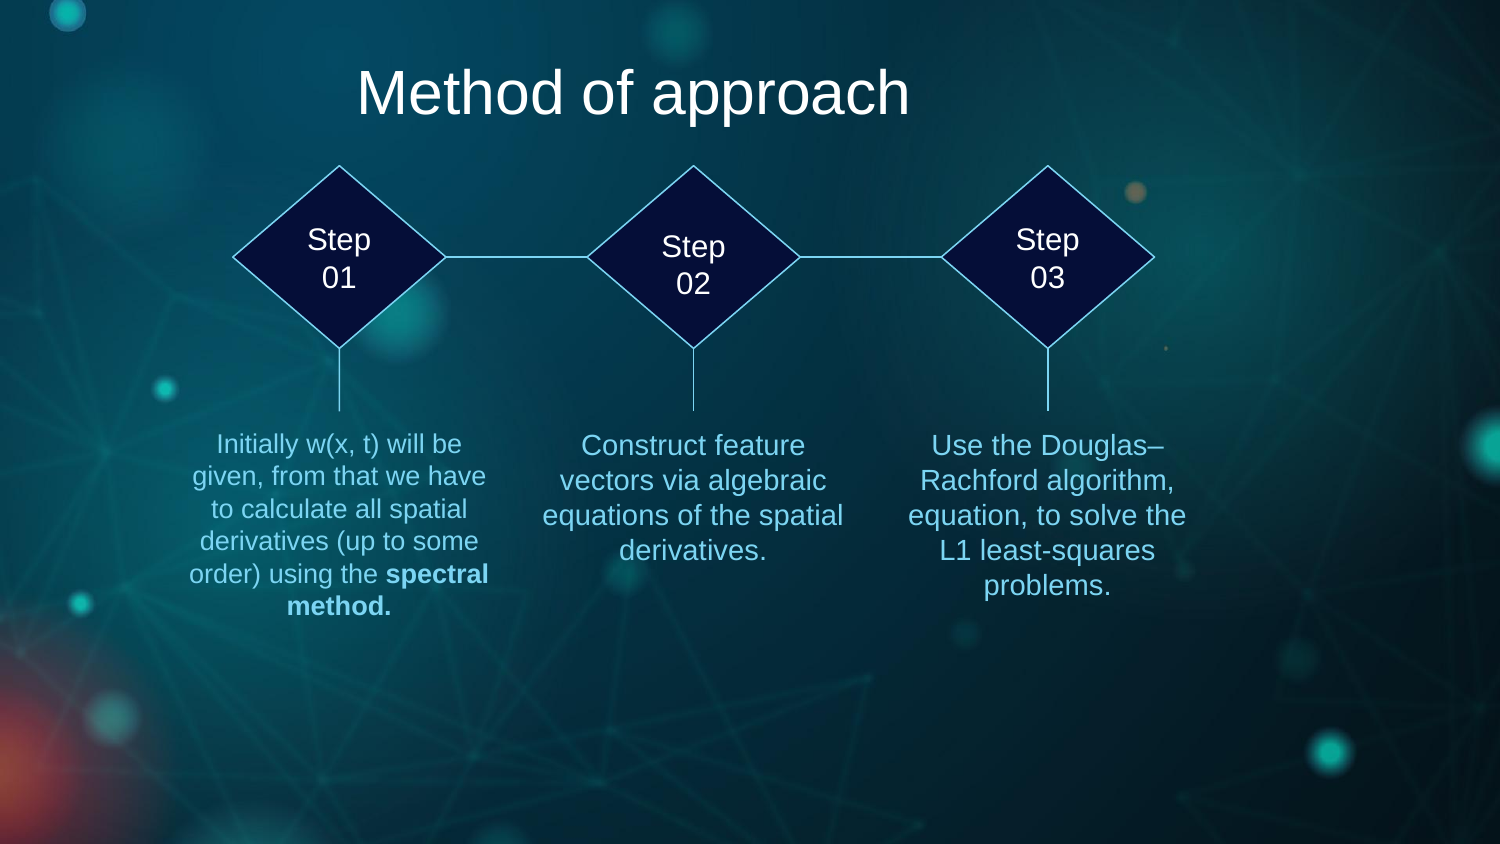

# Method of approach

Step
01
Initially w(x, t) will be given, from that we have to calculate all spatial derivatives (up to some order) using the spectral method.
Step
02
Construct feature vectors via algebraic equations of the spatial derivatives.

Step
03
Use the Douglas–Rachford algorithm, equation, to solve the L1 least-squares problems.